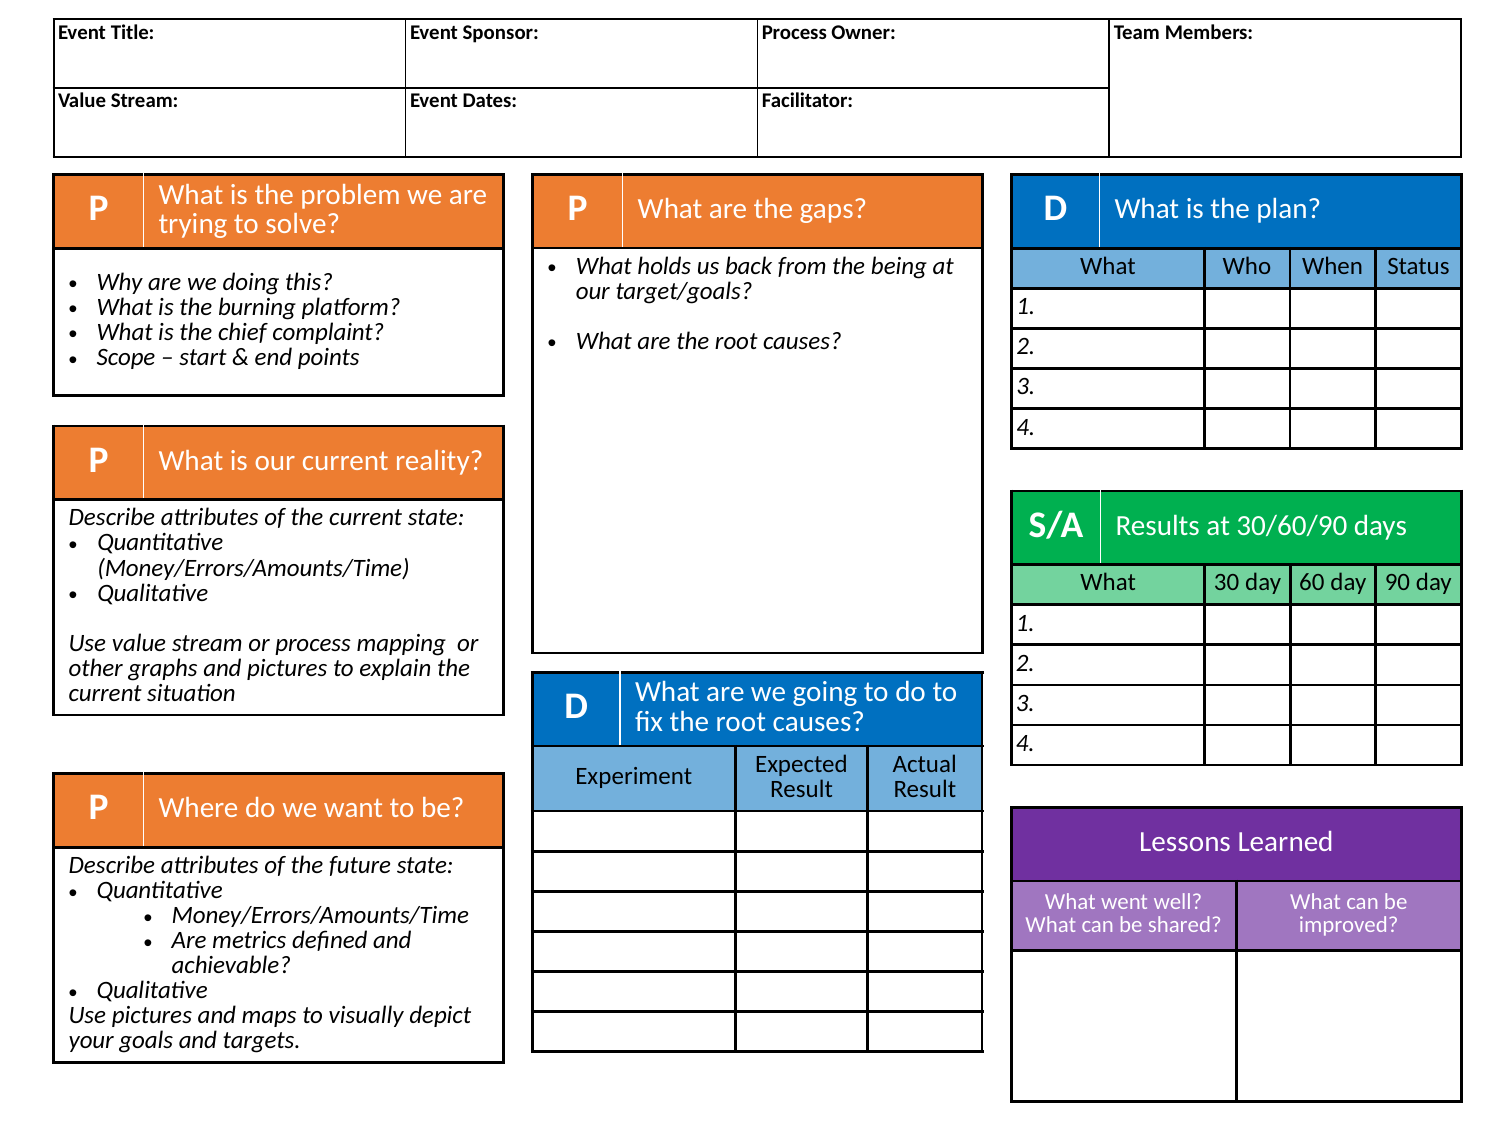

| Event Title: | Event Sponsor: | Process Owner: | Team Members: |
| --- | --- | --- | --- |
| Value Stream: | Event Dates: | Facilitator: |  |
| P | What are the gaps? |
| --- | --- |
| What holds us back from the being at our target/goals? What are the root causes? |  |
| D | What is the plan? |  |  |  |
| --- | --- | --- | --- | --- |
| What |  | Who | When | Status |
| 1. |  |  |  |  |
| 2. |  |  |  |  |
| 3. |  |  |  |  |
| 4. |  |  |  |  |
| P | What is the problem we are trying to solve? |
| --- | --- |
| Why are we doing this? What is the burning platform? What is the chief complaint? Scope – start & end points |  |
| P | What is our current reality? |
| --- | --- |
| Describe attributes of the current state: Quantitative (Money/Errors/Amounts/Time) Qualitative Use value stream or process mapping or other graphs and pictures to explain the current situation |  |
| S/A | Results at 30/60/90 days |  |  |  |
| --- | --- | --- | --- | --- |
| What |  | 30 day | 60 day | 90 day |
| 1. |  |  |  |  |
| 2. |  |  |  |  |
| 3. |  |  |  |  |
| 4. |  |  |  |  |
| D | What are we going to do to fix the root causes? |  |  |
| --- | --- | --- | --- |
| Experiment |  | Expected Result | Actual Result |
|  |  |  |  |
|  |  |  |  |
|  |  |  |  |
|  |  |  |  |
|  |  |  |  |
|  |  |  |  |
| P | Where do we want to be? |
| --- | --- |
| Describe attributes of the future state: Quantitative Money/Errors/Amounts/Time Are metrics defined and achievable? Qualitative Use pictures and maps to visually depict your goals and targets. |  |
| Lessons Learned |  |
| --- | --- |
| What went well? What can be shared? | What can be improved? |
|  |  |